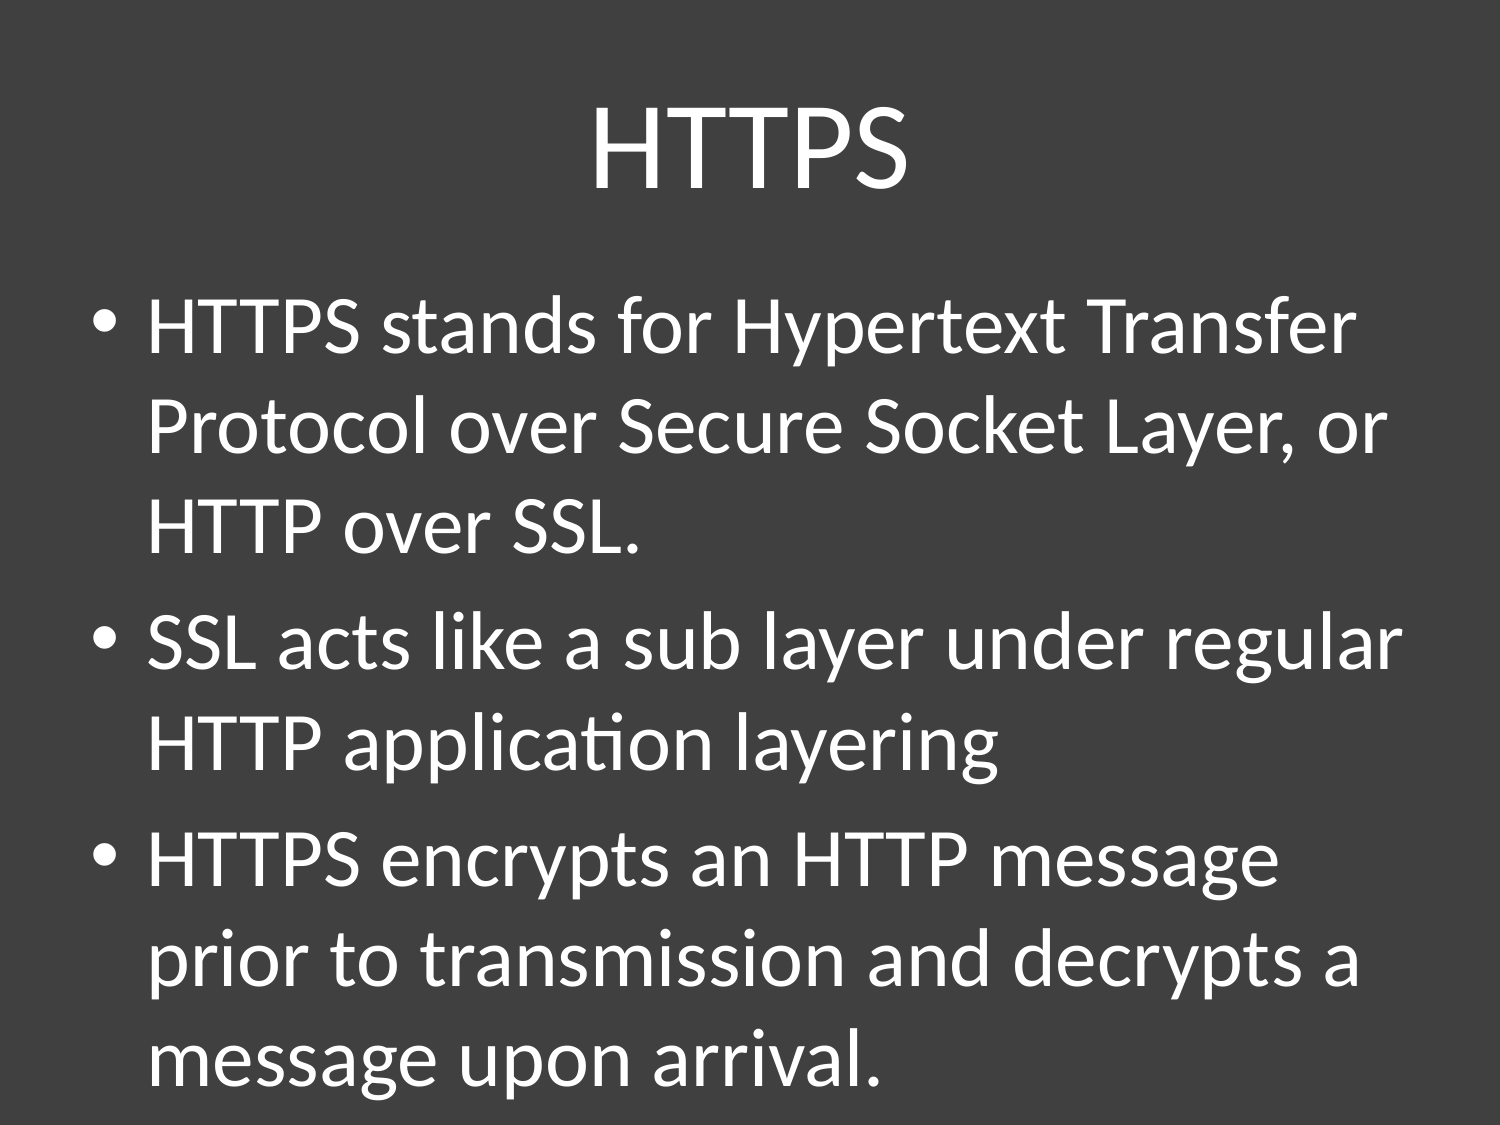

# HTTPS
HTTPS stands for Hypertext Transfer Protocol over Secure Socket Layer, or HTTP over SSL.
SSL acts like a sub layer under regular HTTP application layering
HTTPS encrypts an HTTP message prior to transmission and decrypts a message upon arrival.